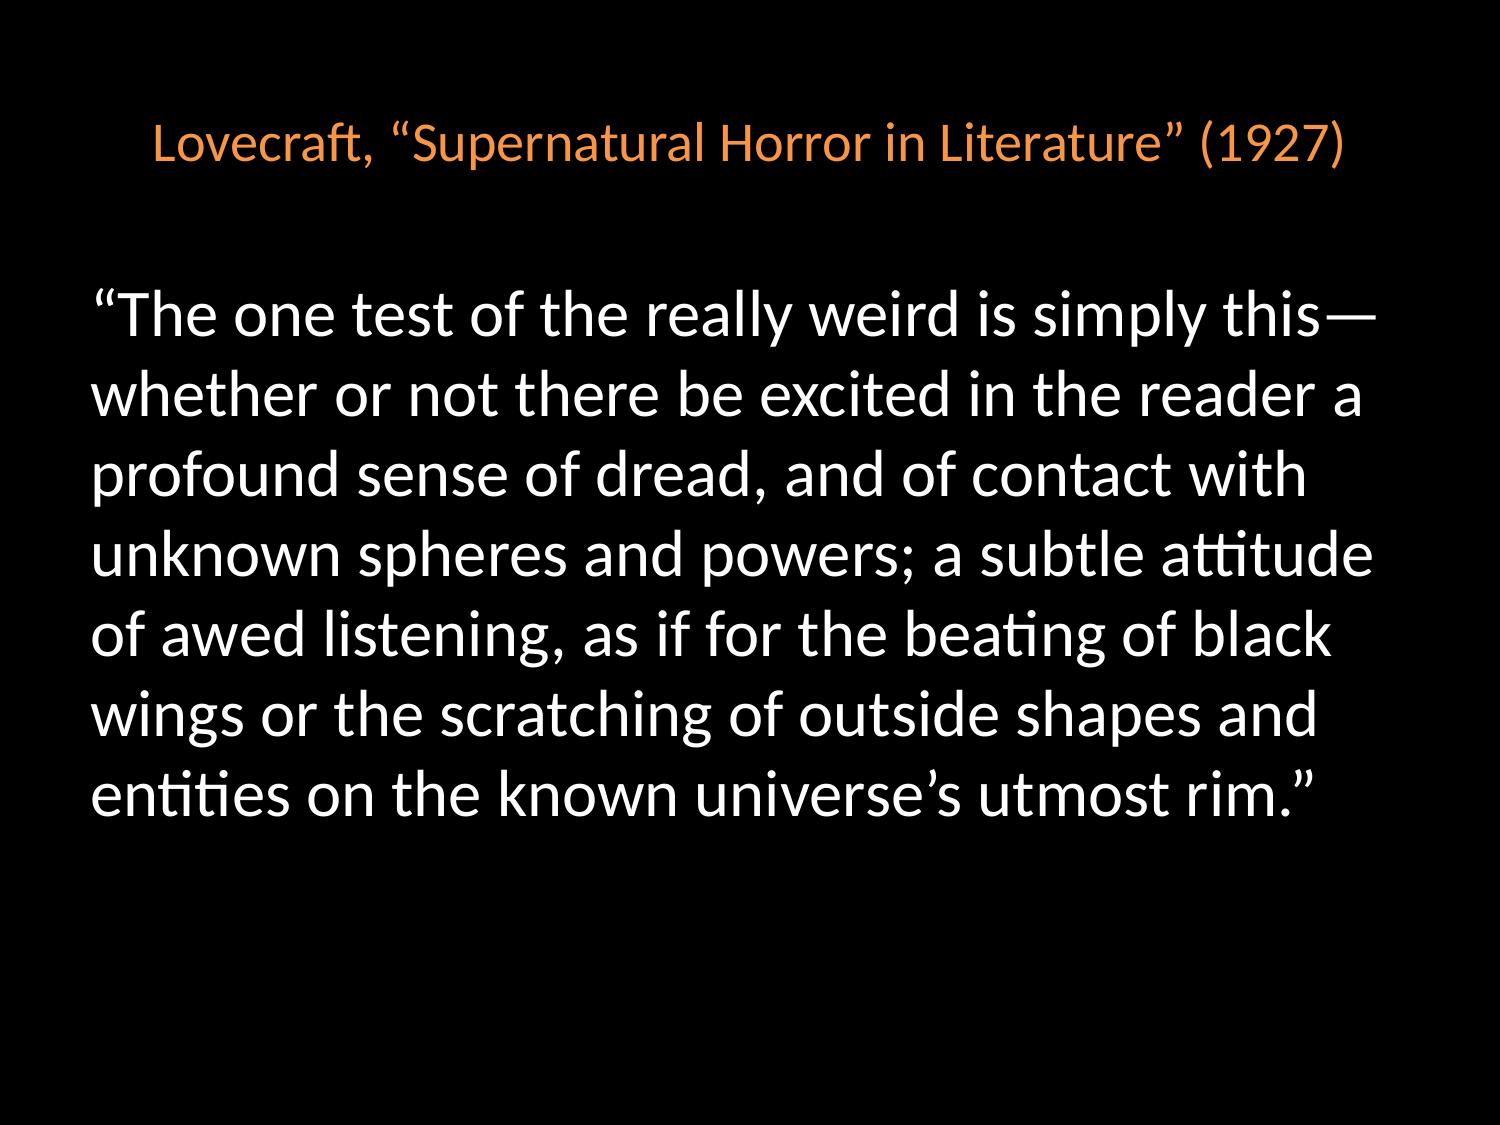

# Lovecraft, “Supernatural Horror in Literature” (1927)
“The one test of the really weird is simply this—whether or not there be excited in the reader a profound sense of dread, and of contact with unknown spheres and powers; a subtle attitude of awed listening, as if for the beating of black wings or the scratching of outside shapes and entities on the known universe’s utmost rim.”